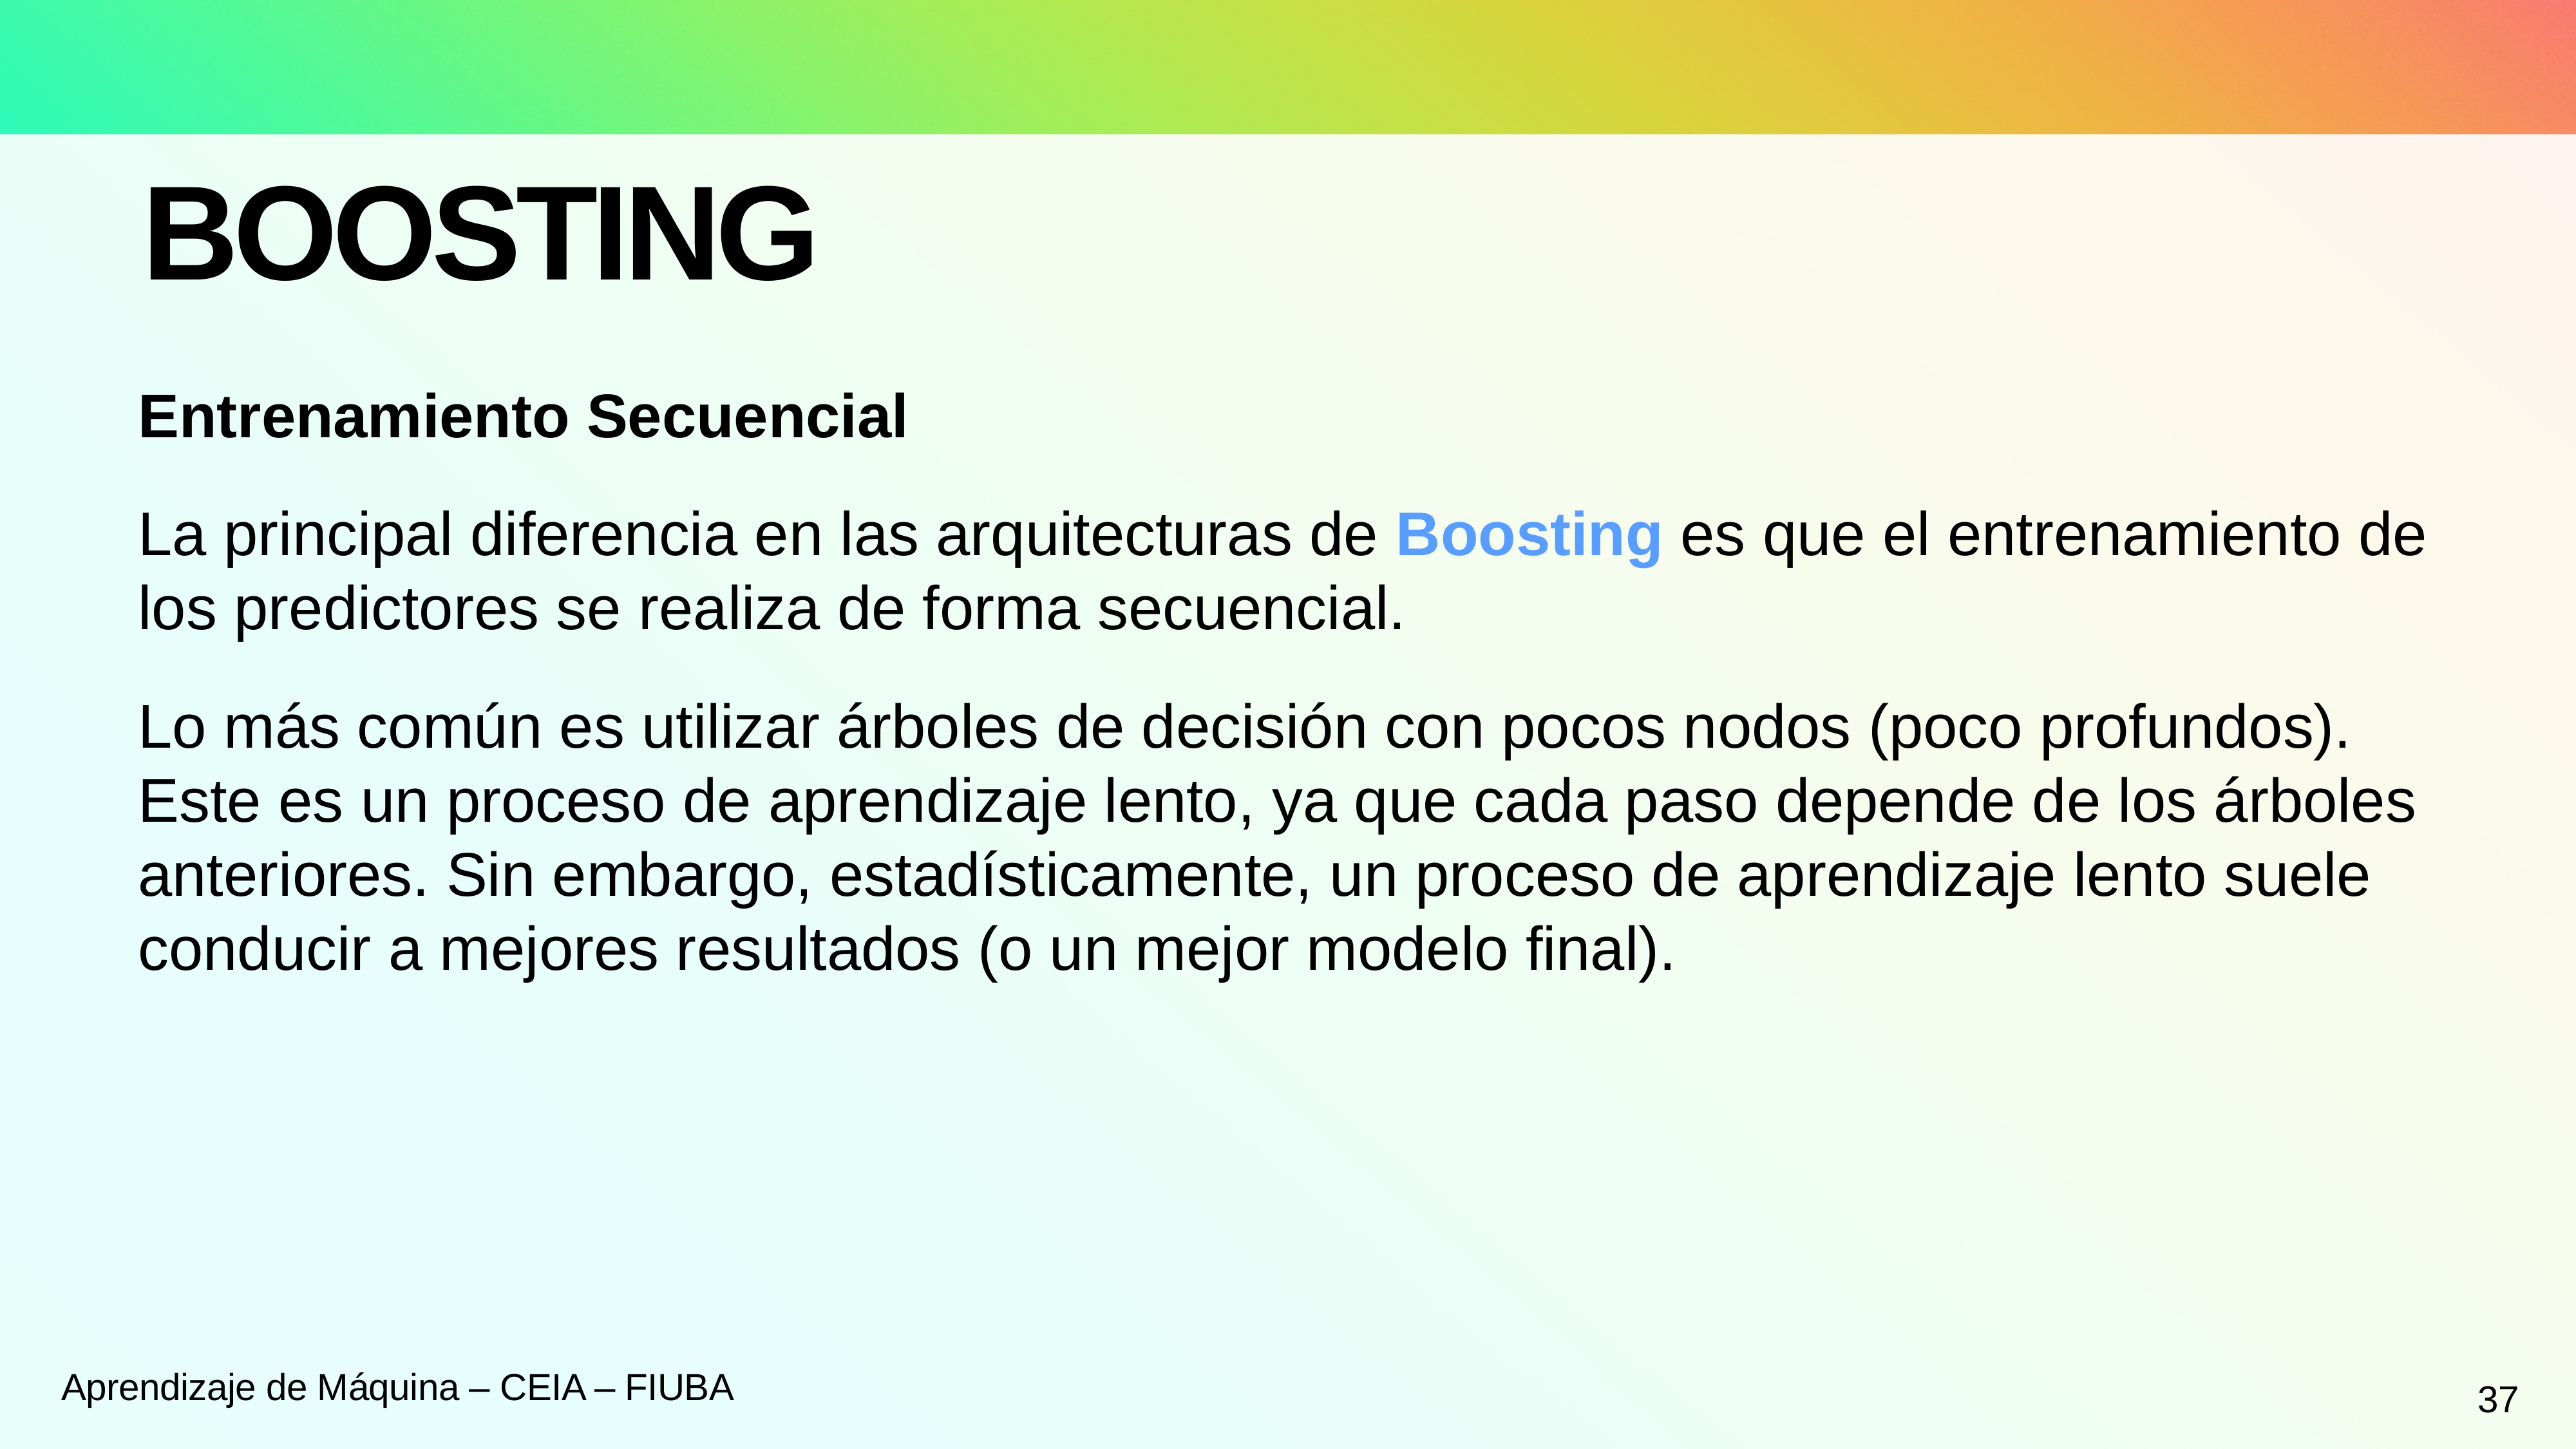

# Boosting
Entrenamiento Secuencial
La principal diferencia en las arquitecturas de Boosting es que el entrenamiento de los predictores se realiza de forma secuencial.
Lo más común es utilizar árboles de decisión con pocos nodos (poco profundos). Este es un proceso de aprendizaje lento, ya que cada paso depende de los árboles anteriores. Sin embargo, estadísticamente, un proceso de aprendizaje lento suele conducir a mejores resultados (o un mejor modelo final).
Aprendizaje de Máquina – CEIA – FIUBA
37